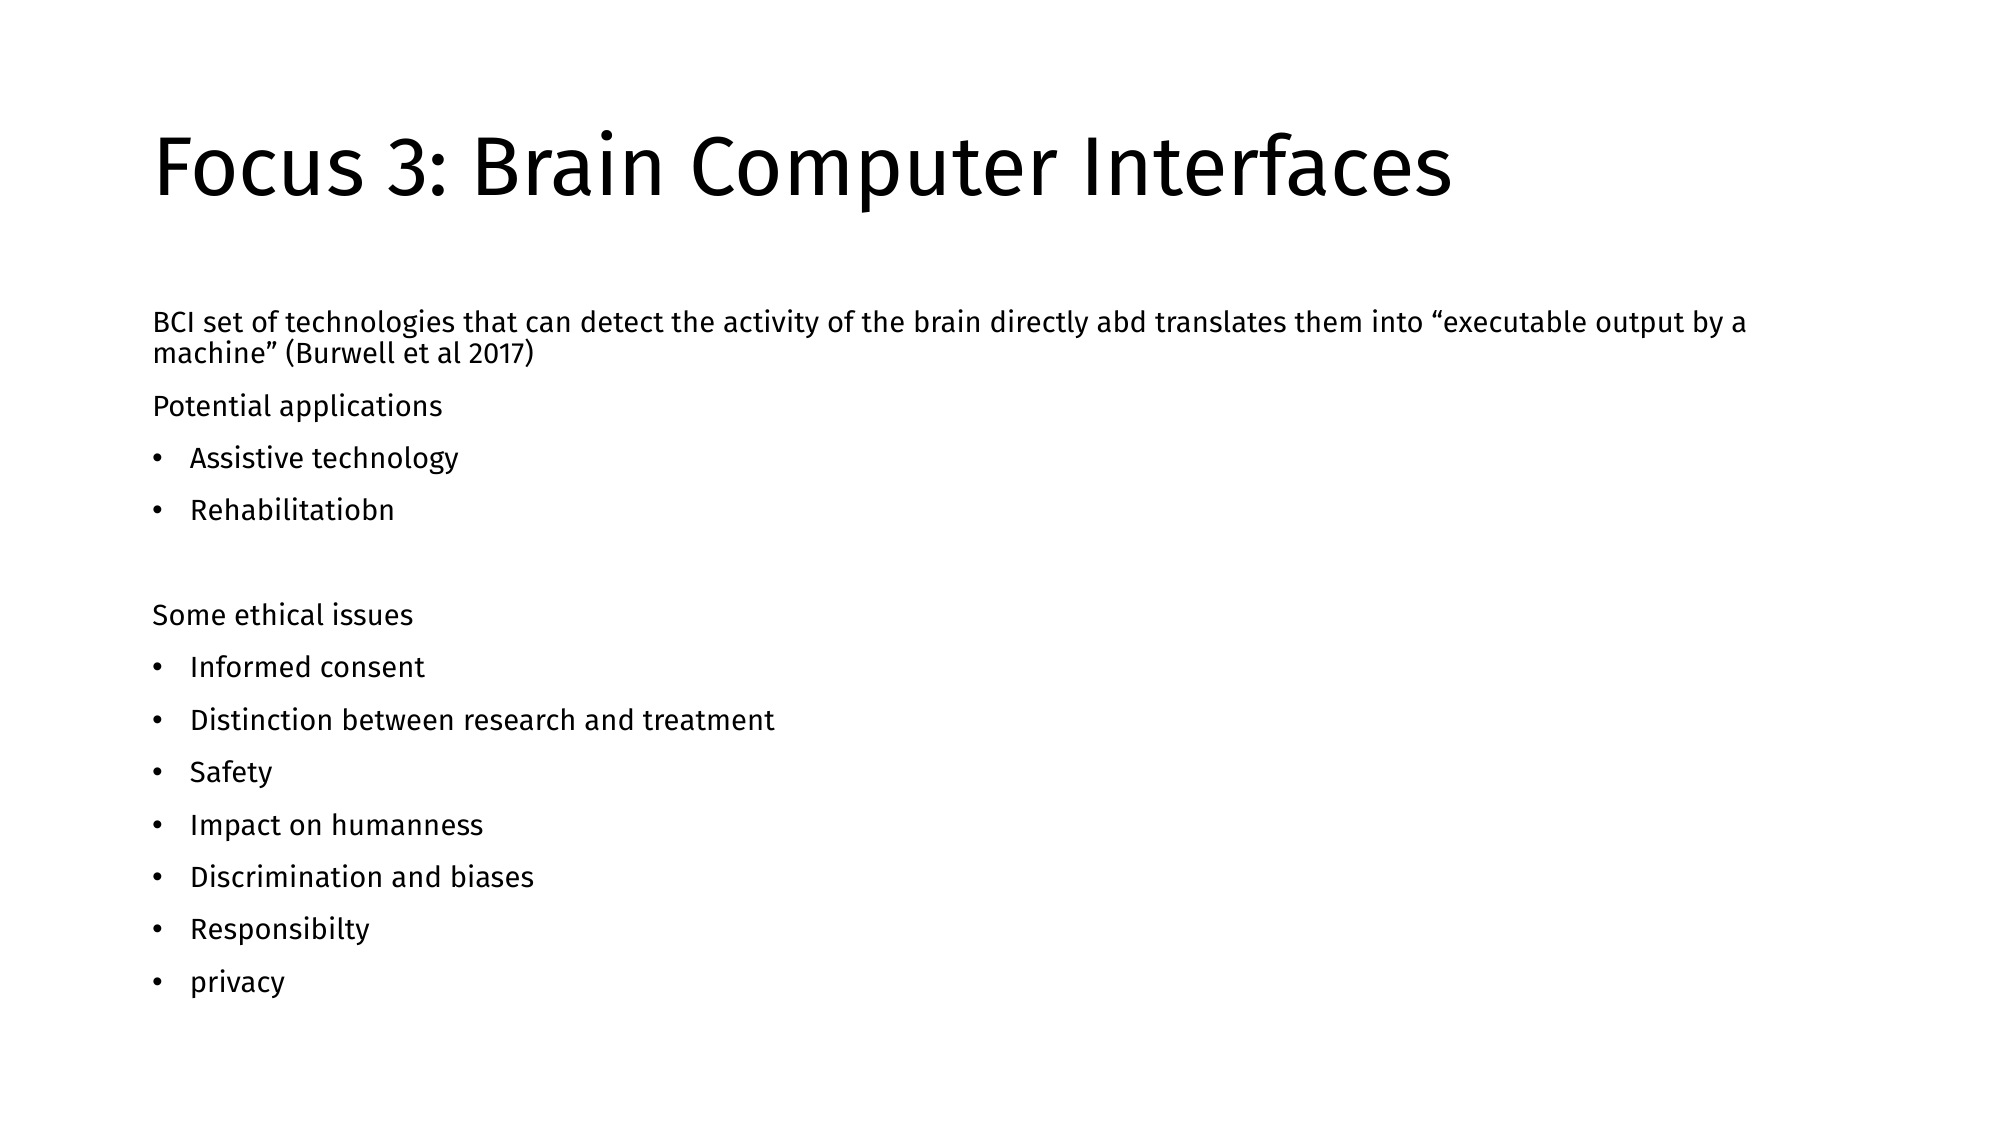

# Focus 3: Brain Computer Interfaces
BCI set of technologies that can detect the activity of the brain directly abd translates them into “executable output by a machine” (Burwell et al 2017)
Potential applications
Assistive technology
Rehabilitatiobn

Some ethical issues
Informed consent
Distinction between research and treatment
Safety
Impact on humanness
Discrimination and biases
Responsibilty
privacy